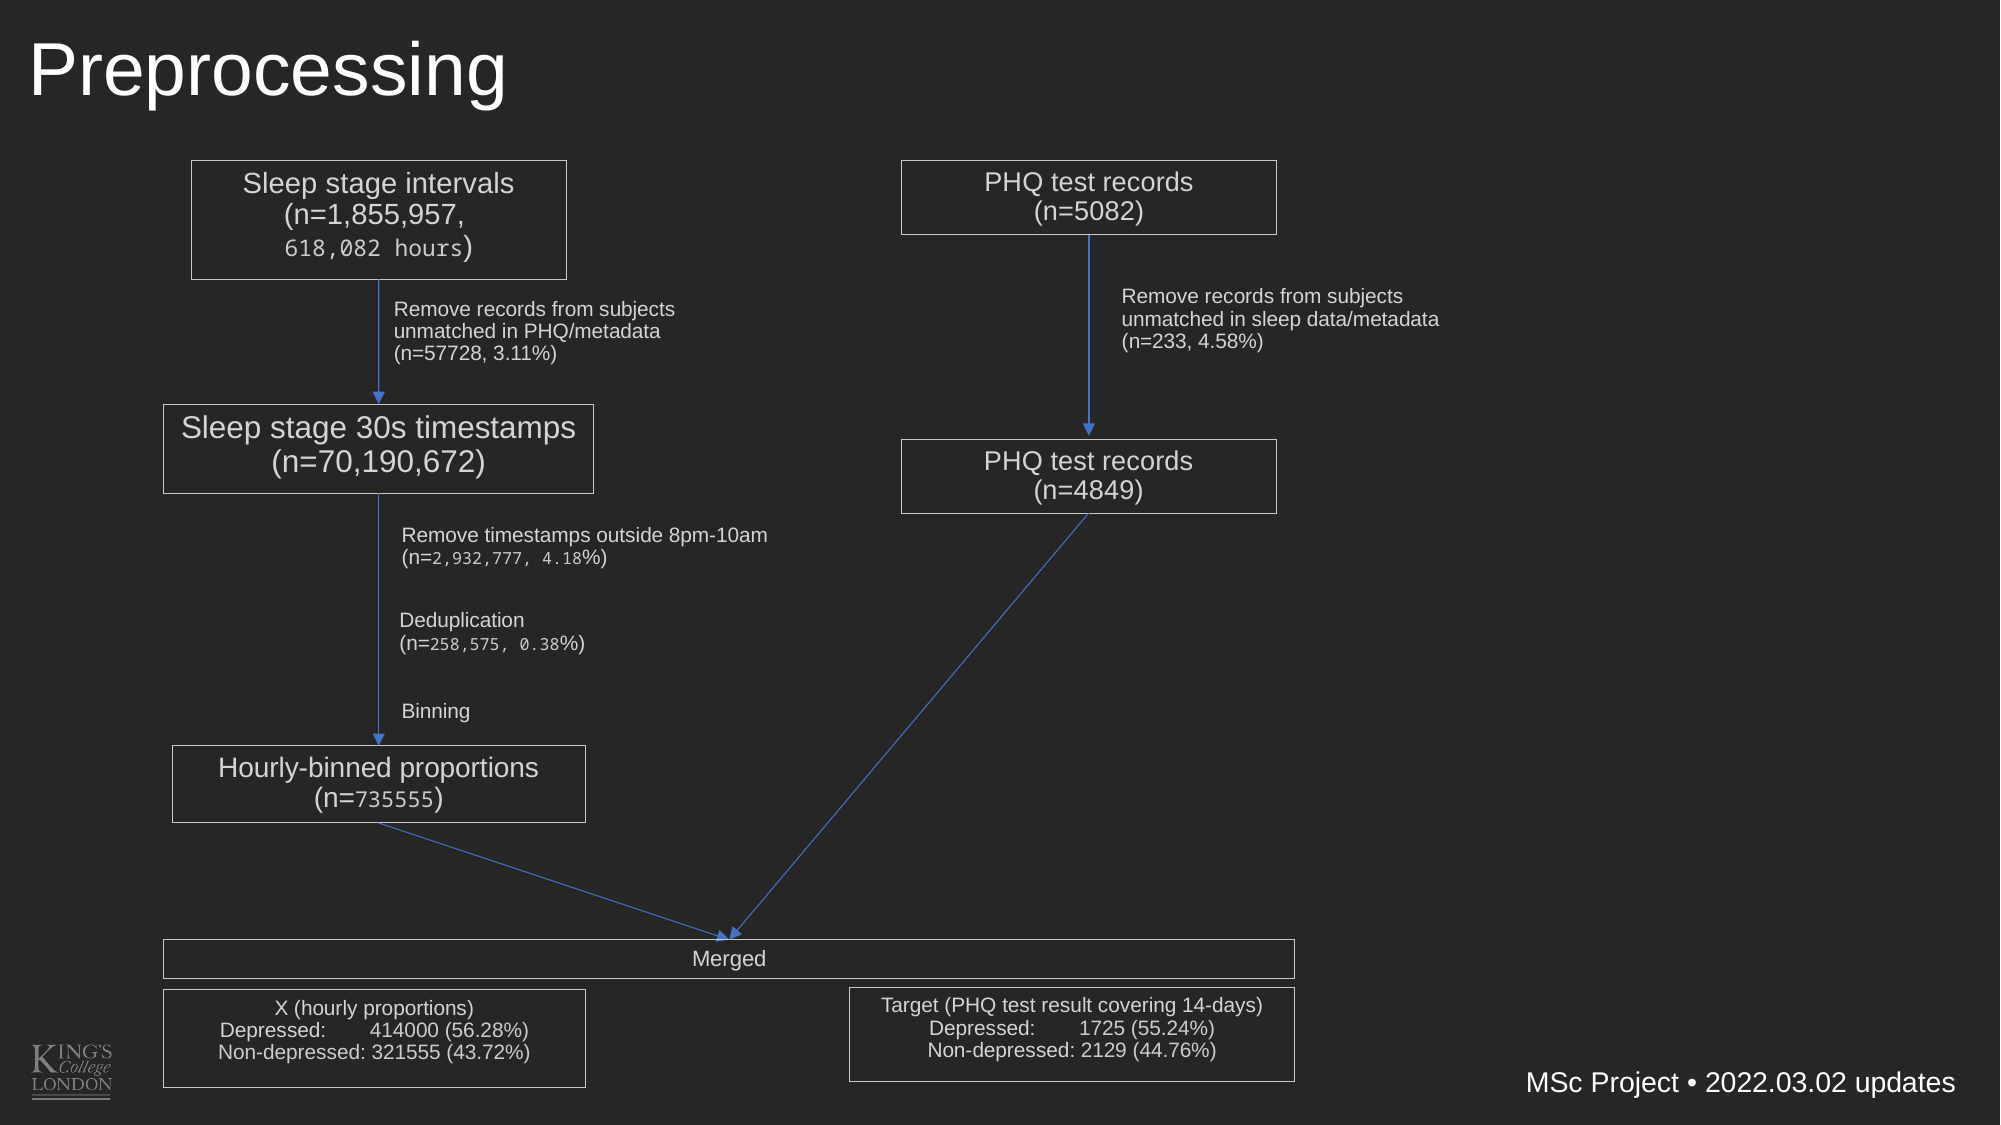

Preprocessing
Sleep stage intervals
(n=1,855,957,
618,082 hours)
PHQ test records
(n=5082)
Remove records from subjects
unmatched in sleep data/metadata
(n=233, 4.58%)
Remove records from subjects
unmatched in PHQ/metadata
(n=57728, 3.11%)
Sleep stage 30s timestamps
(n=70,190,672)
PHQ test records
(n=4849)
Remove timestamps outside 8pm-10am
(n=2,932,777, 4.18%)
Deduplication
(n=258,575, 0.38%)
Binning
Hourly-binned proportions
(n=735555)
Merged
Target (PHQ test result covering 14-days)
Depressed: 	1725 (55.24%)
Non-depressed: 2129 (44.76%)
X (hourly proportions)
Depressed:	414000 (56.28%)
Non-depressed: 321555 (43.72%)
MSc Project • 2022.03.02 updates